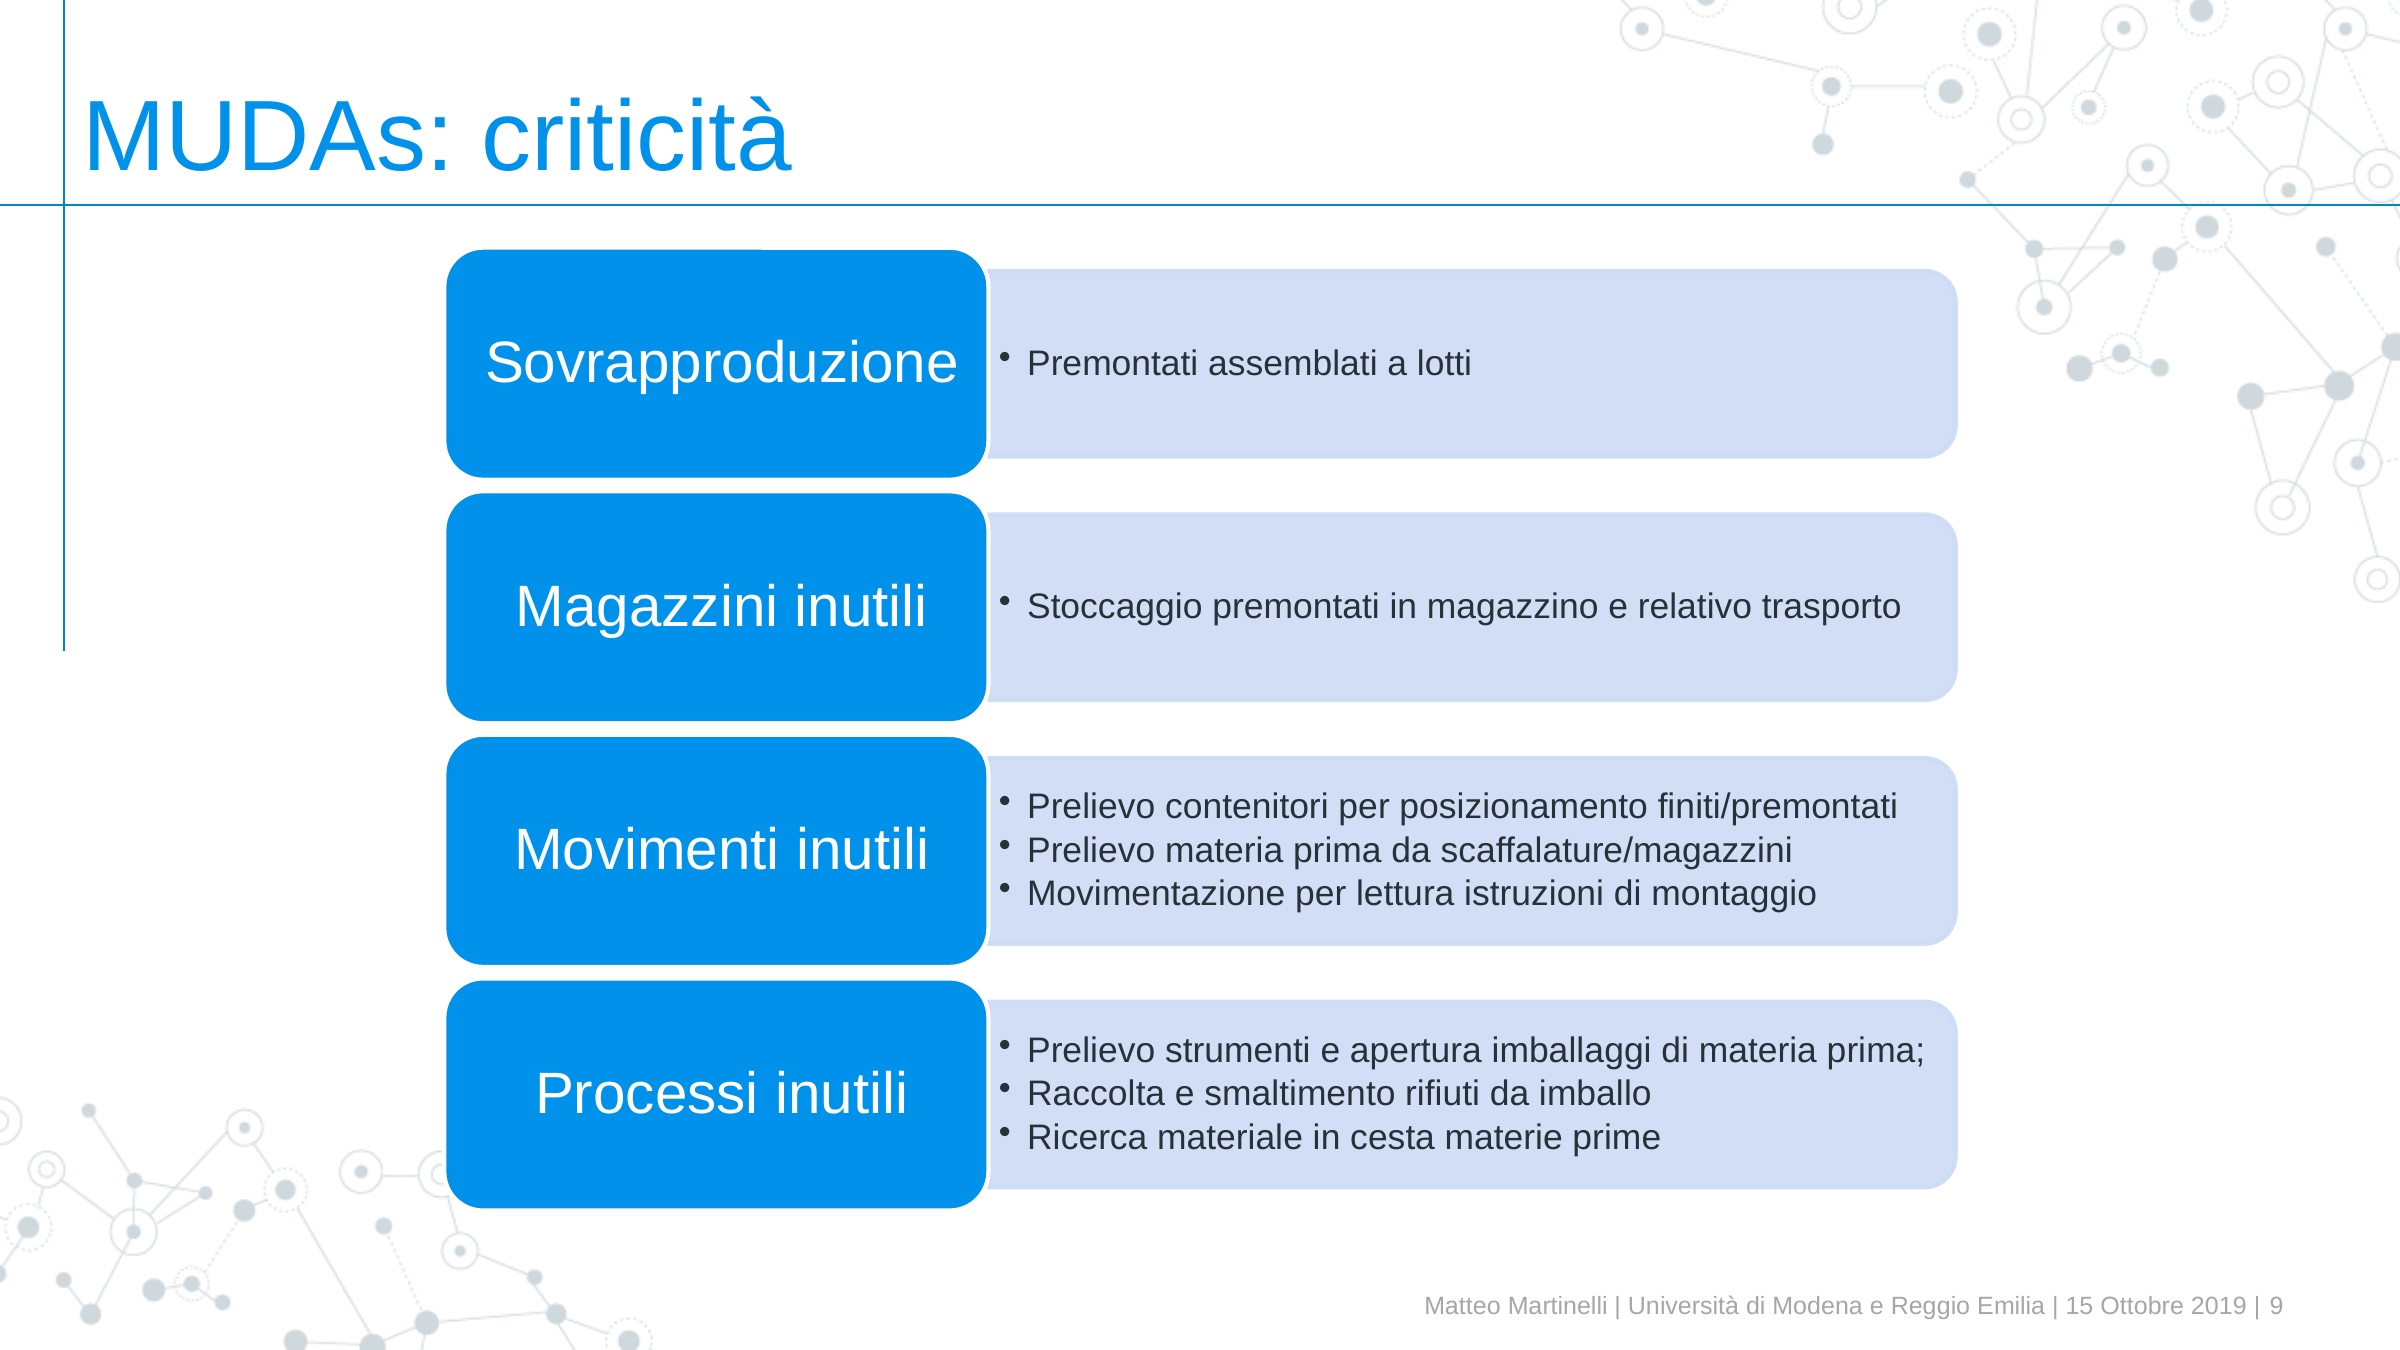

# MUDAs: criticità
Premontati assemblati a lotti
Sovrapproduzione
Stoccaggio premontati in magazzino e relativo trasporto
Magazzini inutili
Prelievo contenitori per posizionamento finiti/premontati
Prelievo materia prima da scaffalature/magazzini
Movimentazione per lettura istruzioni di montaggio
Movimenti inutili
Prelievo strumenti e apertura imballaggi di materia prima;
Raccolta e smaltimento rifiuti da imballo
Ricerca materiale in cesta materie prime
Processi inutili